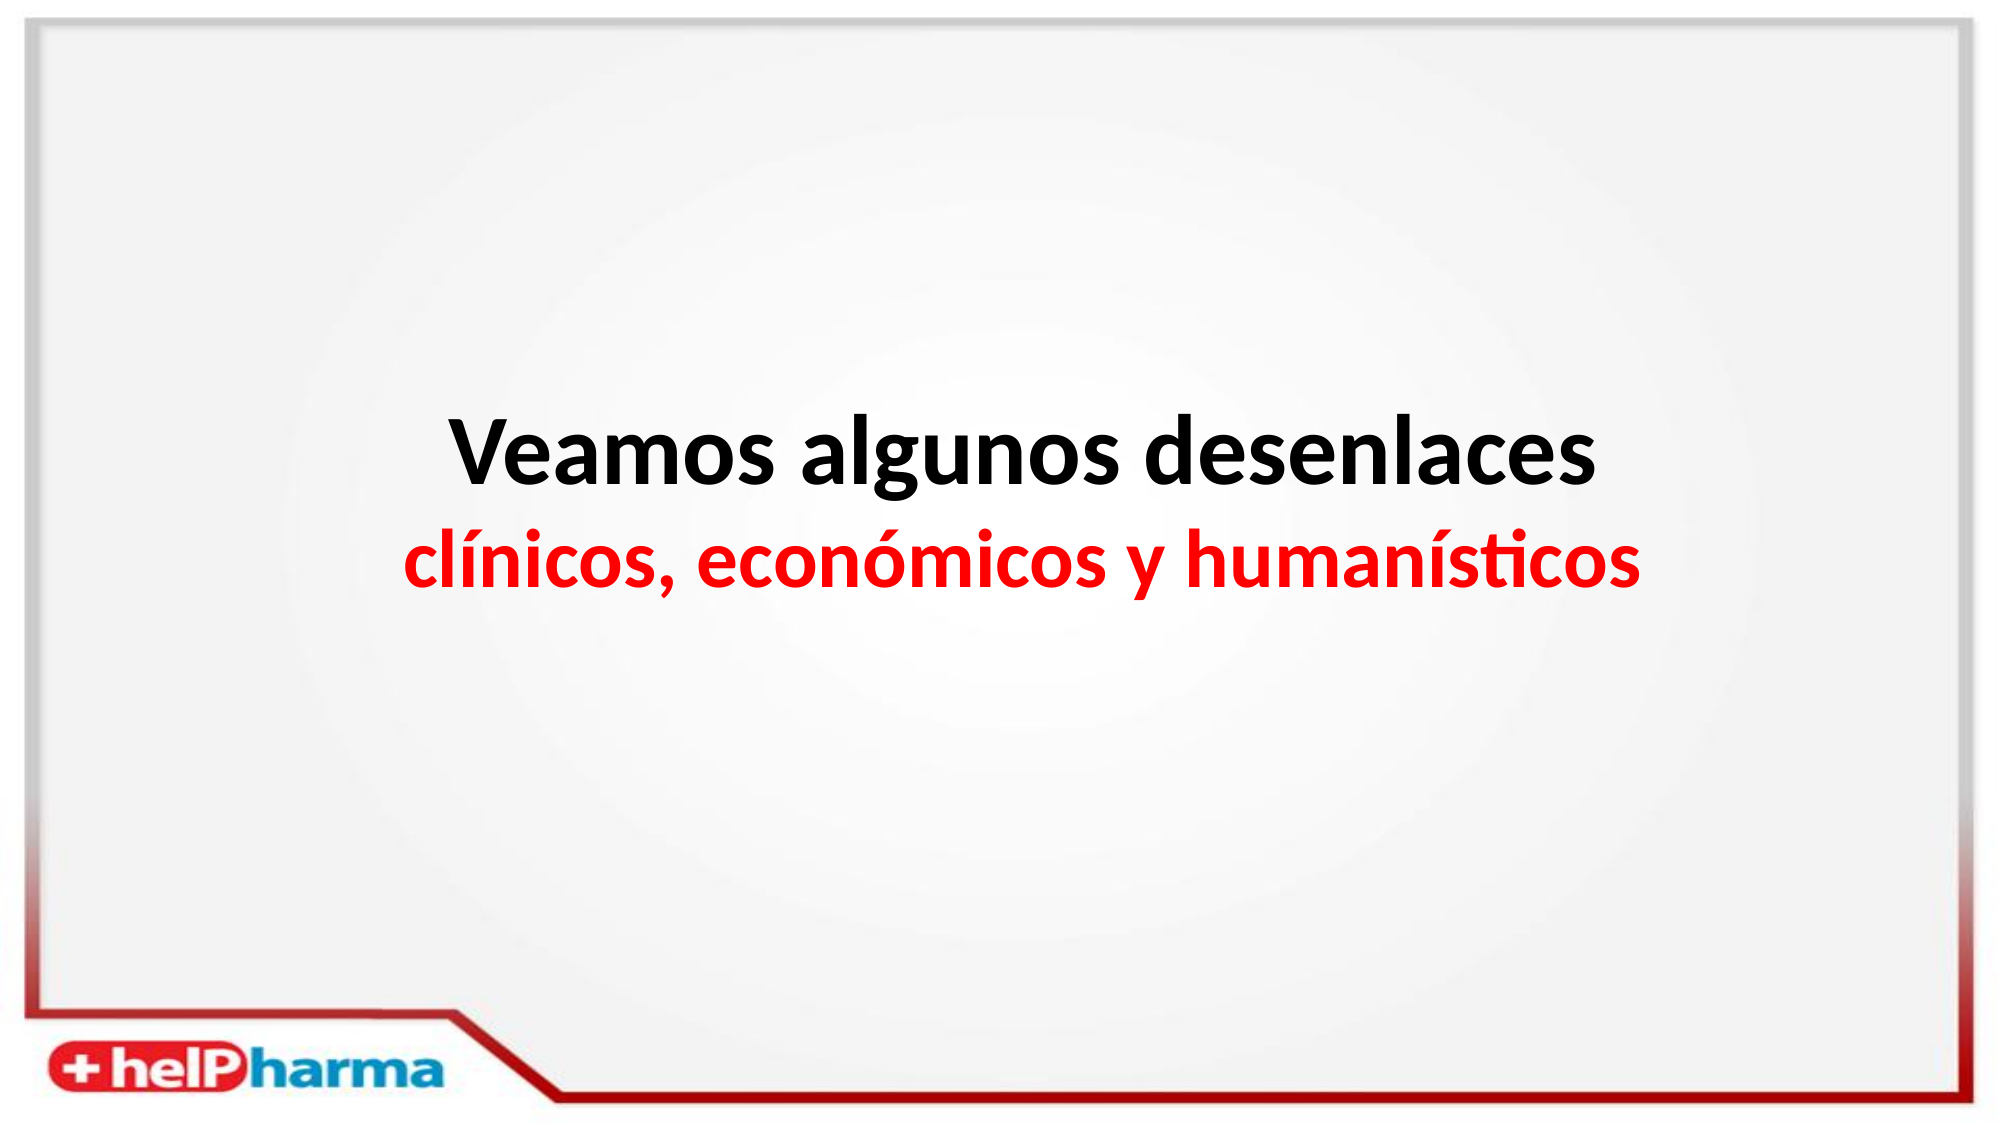

# Veamos algunos desenlaces clínicos, económicos y humanísticos